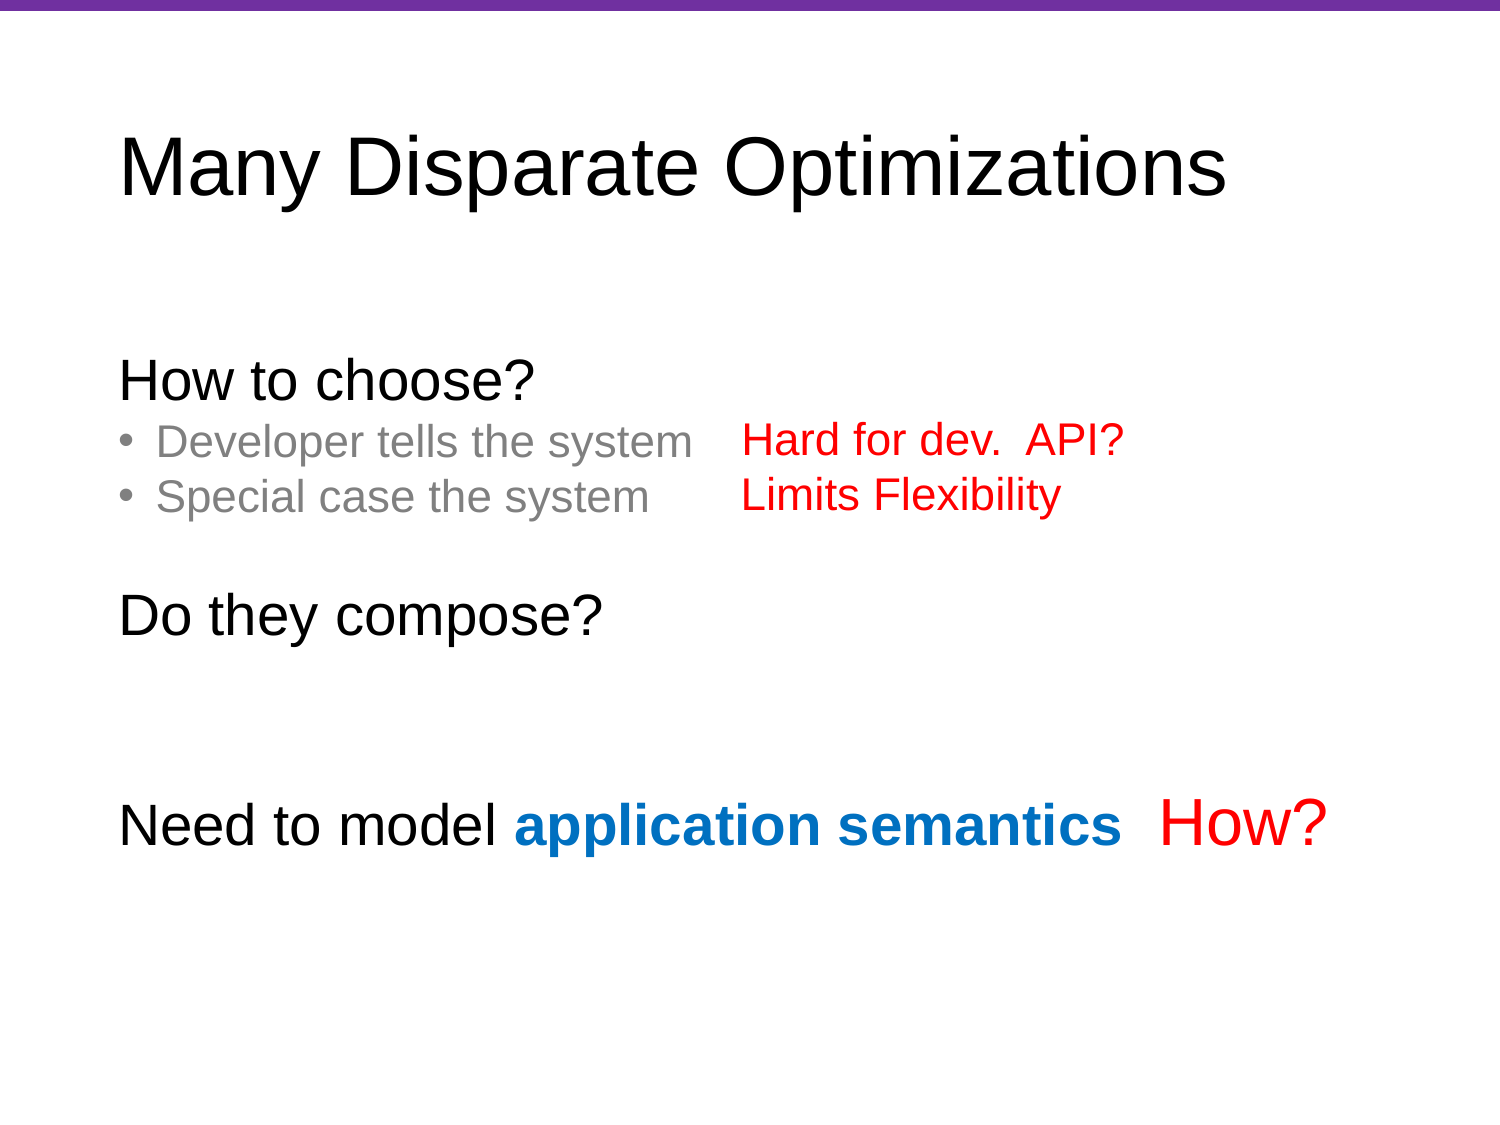

# Many Disparate Optimizations
How to choose?
Developer tells the system
Special case the system

Do they compose?

Need to model application semantics
Hard for dev.  API?
Limits Flexibility
How?